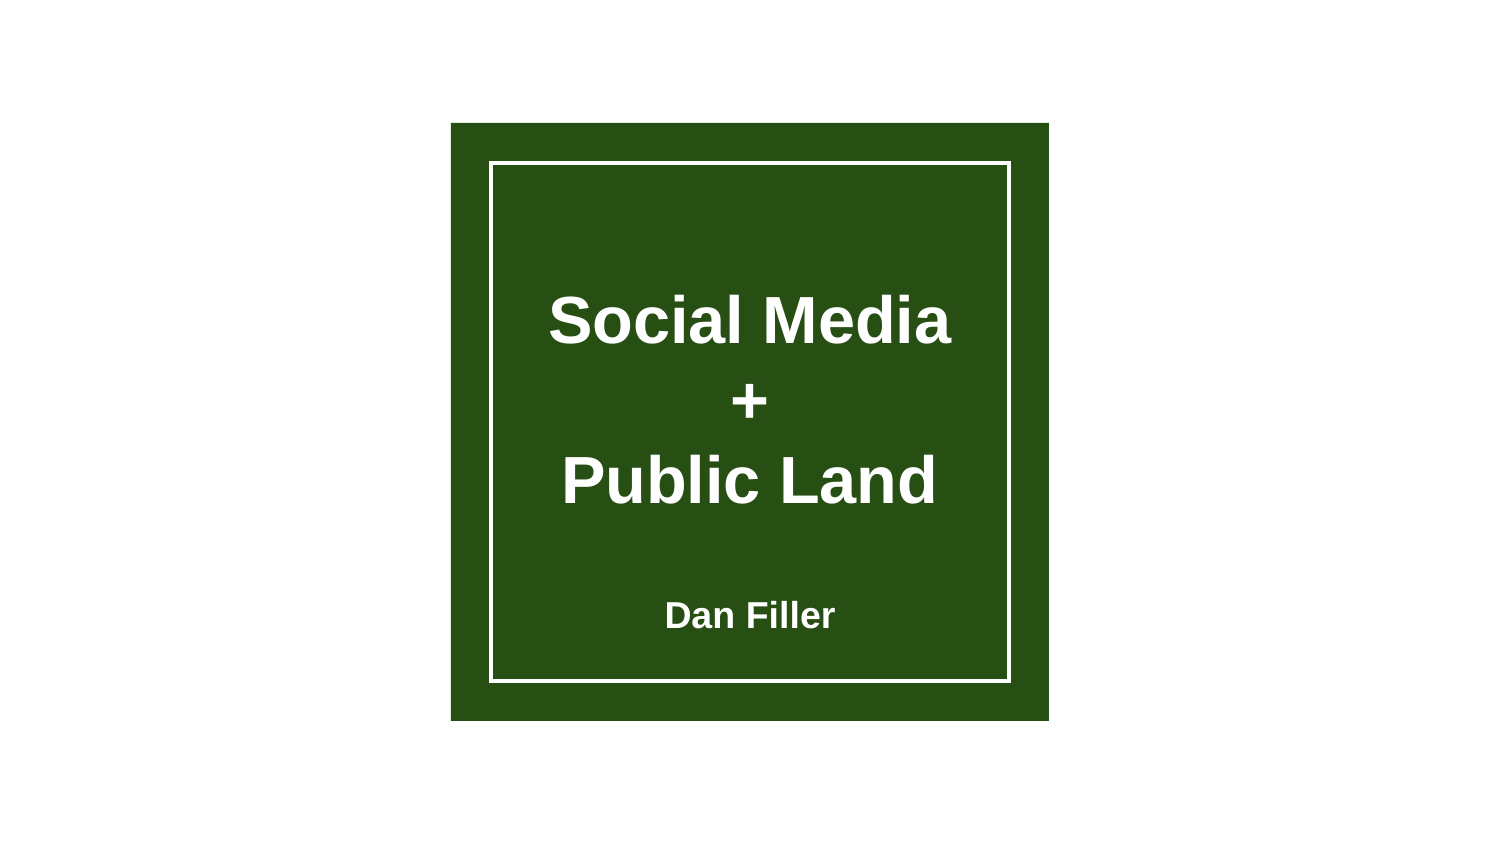

# Social Media +
Public Land
Dan Filler